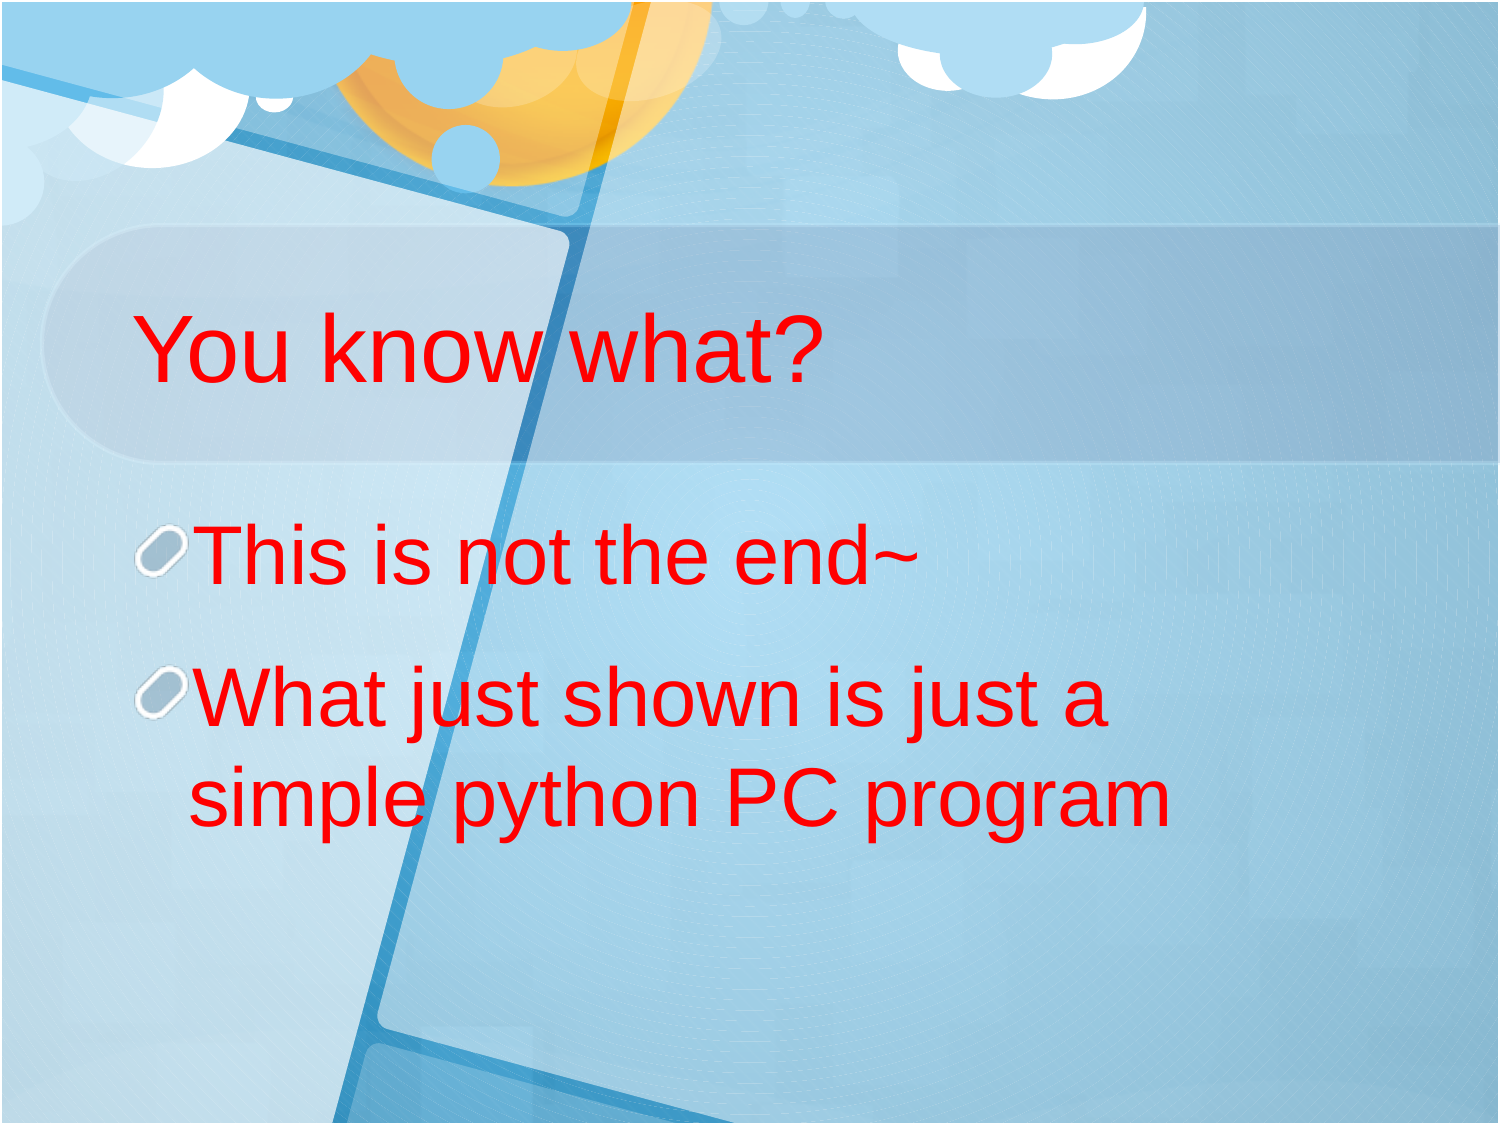

# You know what?
This is not the end~
What just shown is just a simple python PC program